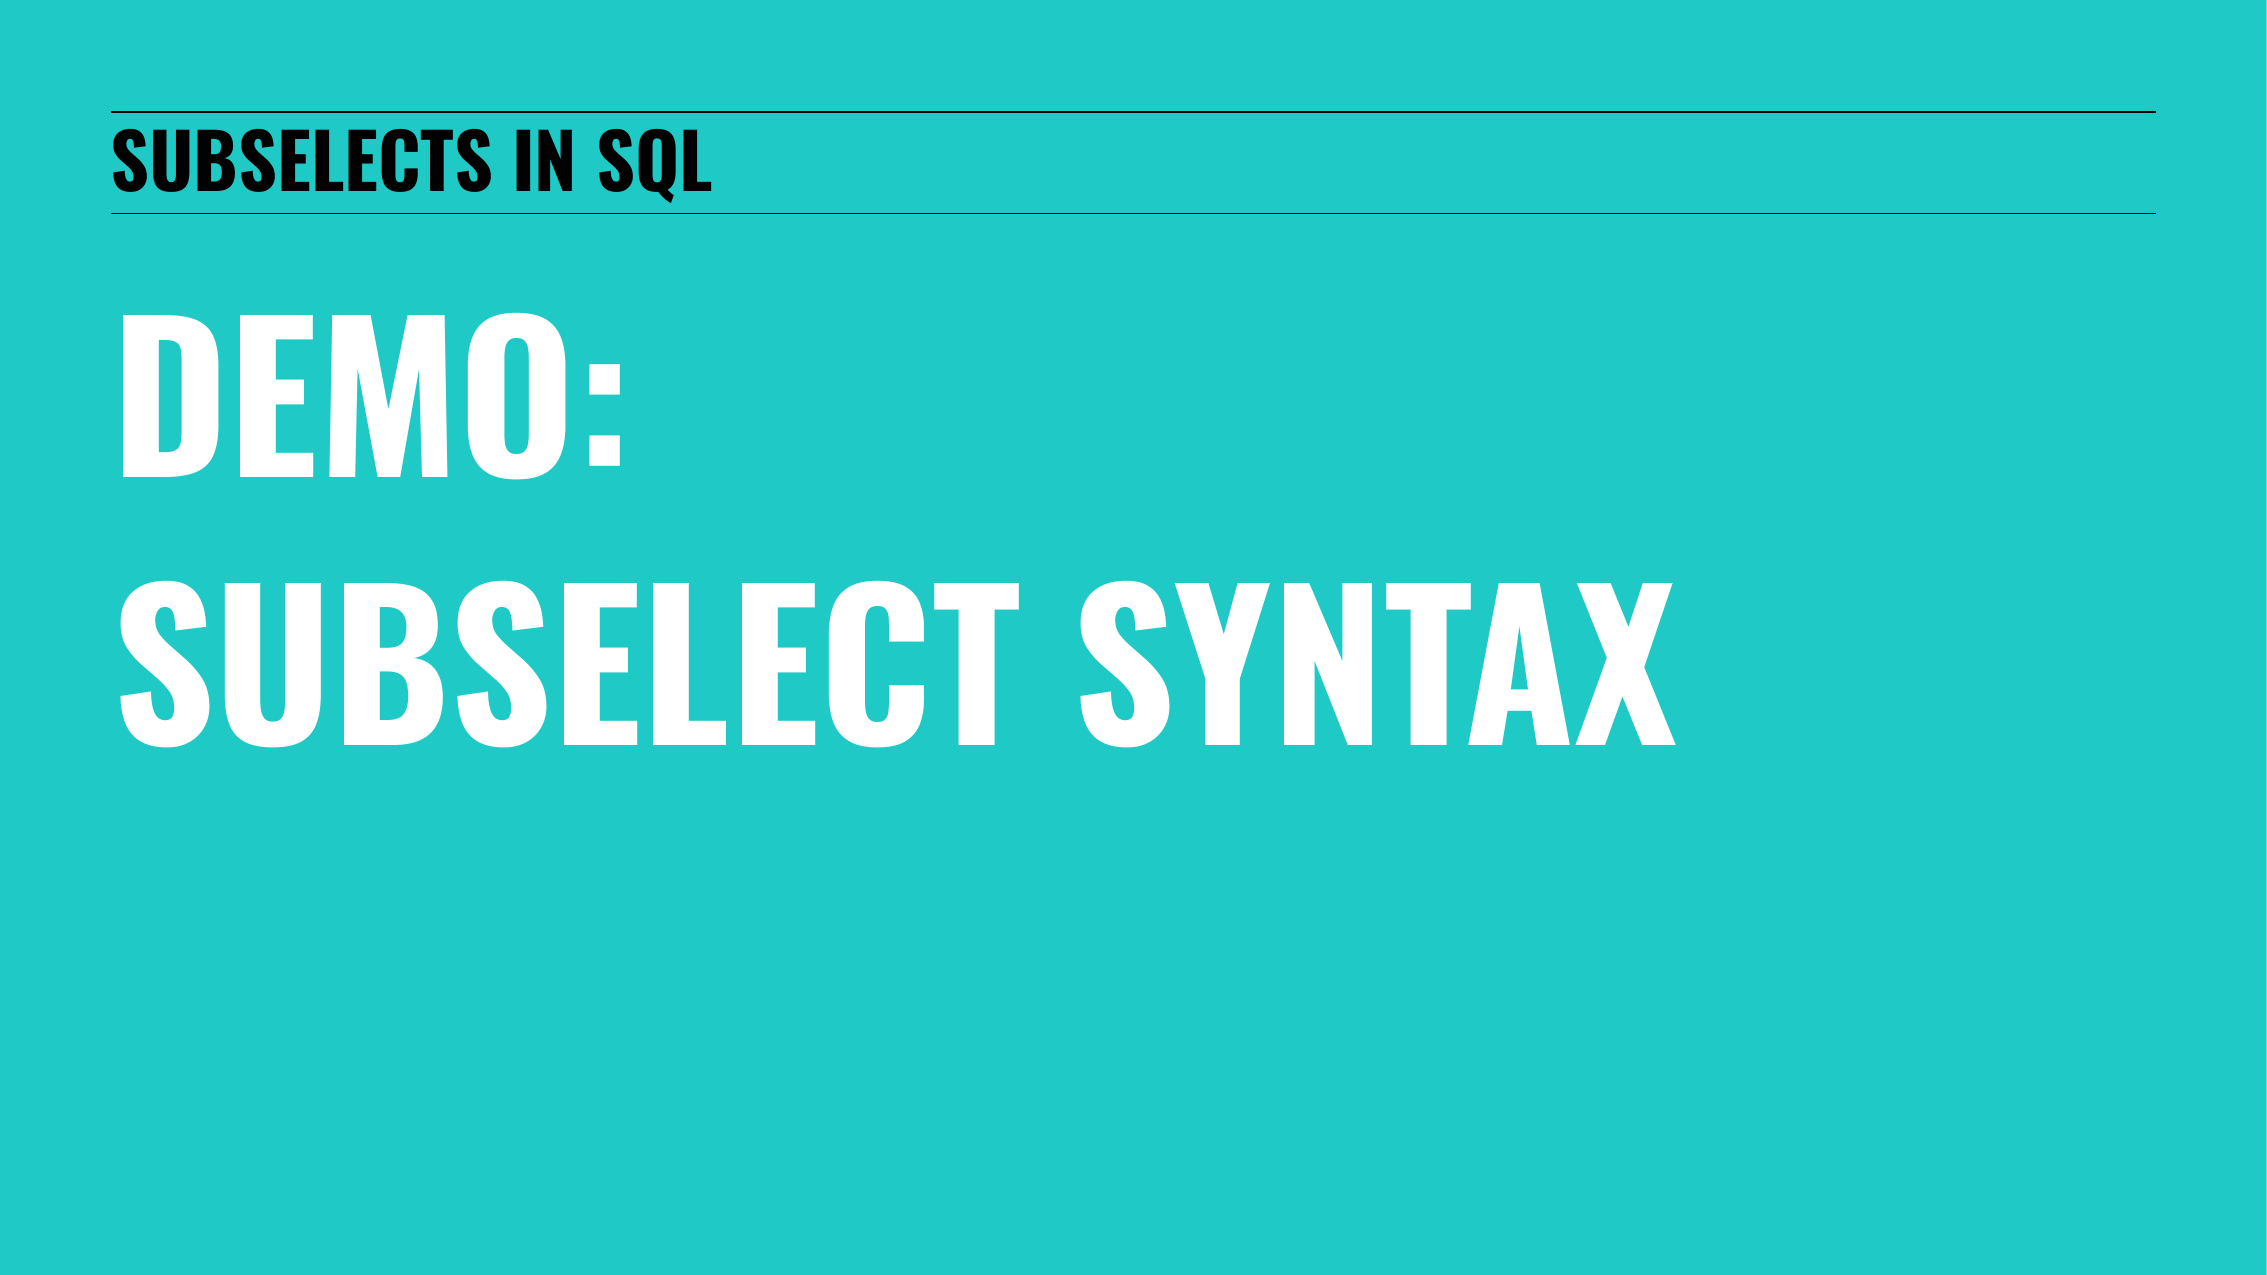

# SUBSELECTS IN SQL

DEMO:
SUBSELECT SYNTAX